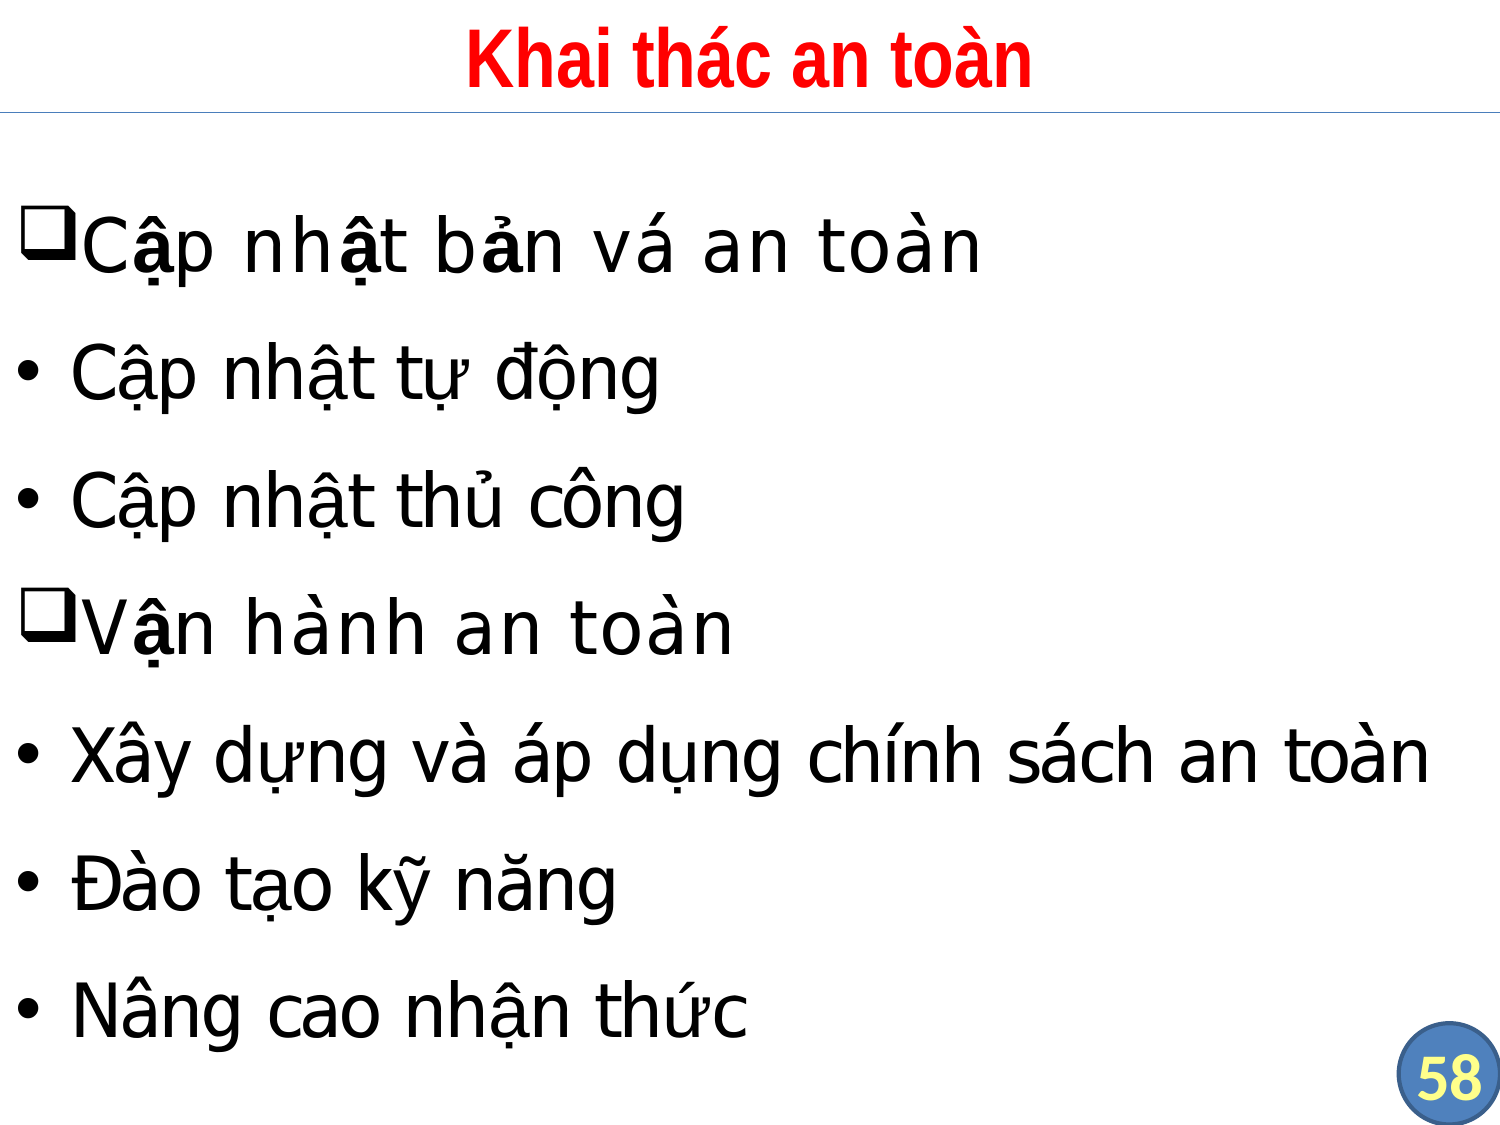

# Khai thác an toàn
Cập nhật bản vá an toàn
Cập nhật tự động
Cập nhật thủ công
Vận hành an toàn
Xây dựng và áp dụng chính sách an toàn
Đào tạo kỹ năng
Nâng cao nhận thức
58